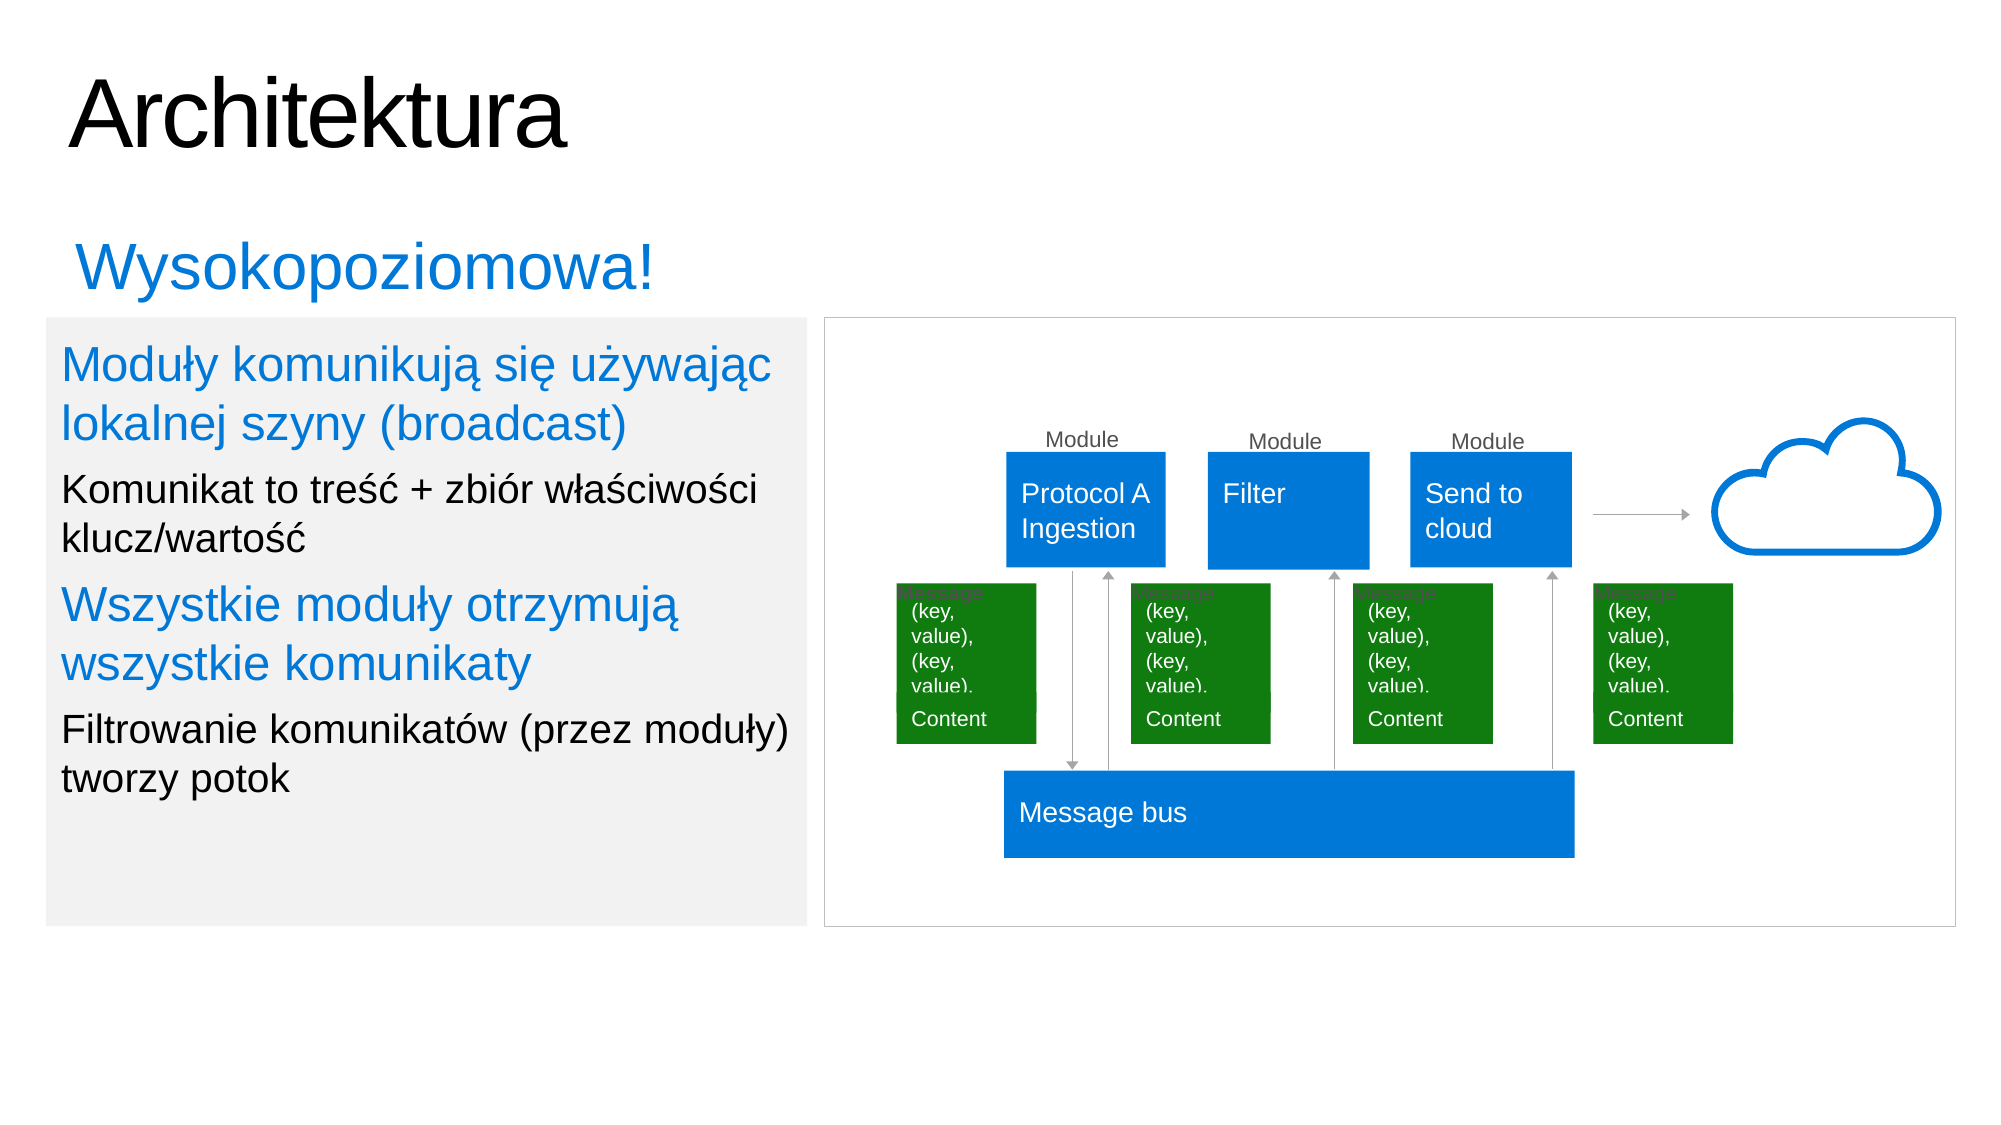

# Architektura
Wysokopoziomowa!
Moduły komunikują się używając lokalnej szyny (broadcast)
Komunikat to treść + zbiór właściwości klucz/wartość
Wszystkie moduły otrzymują wszystkie komunikaty
Filtrowanie komunikatów (przez moduły) tworzy potok

Module
Module
Module
Protocol A
Ingestion
Filter
Send to cloud
Message
Message
(key, value), (key, value),
Content
Message
(key, value), (key, value),
Content
Message
(key, value), (key, value),
Content
(key, value), (key, value),
Content
Message bus